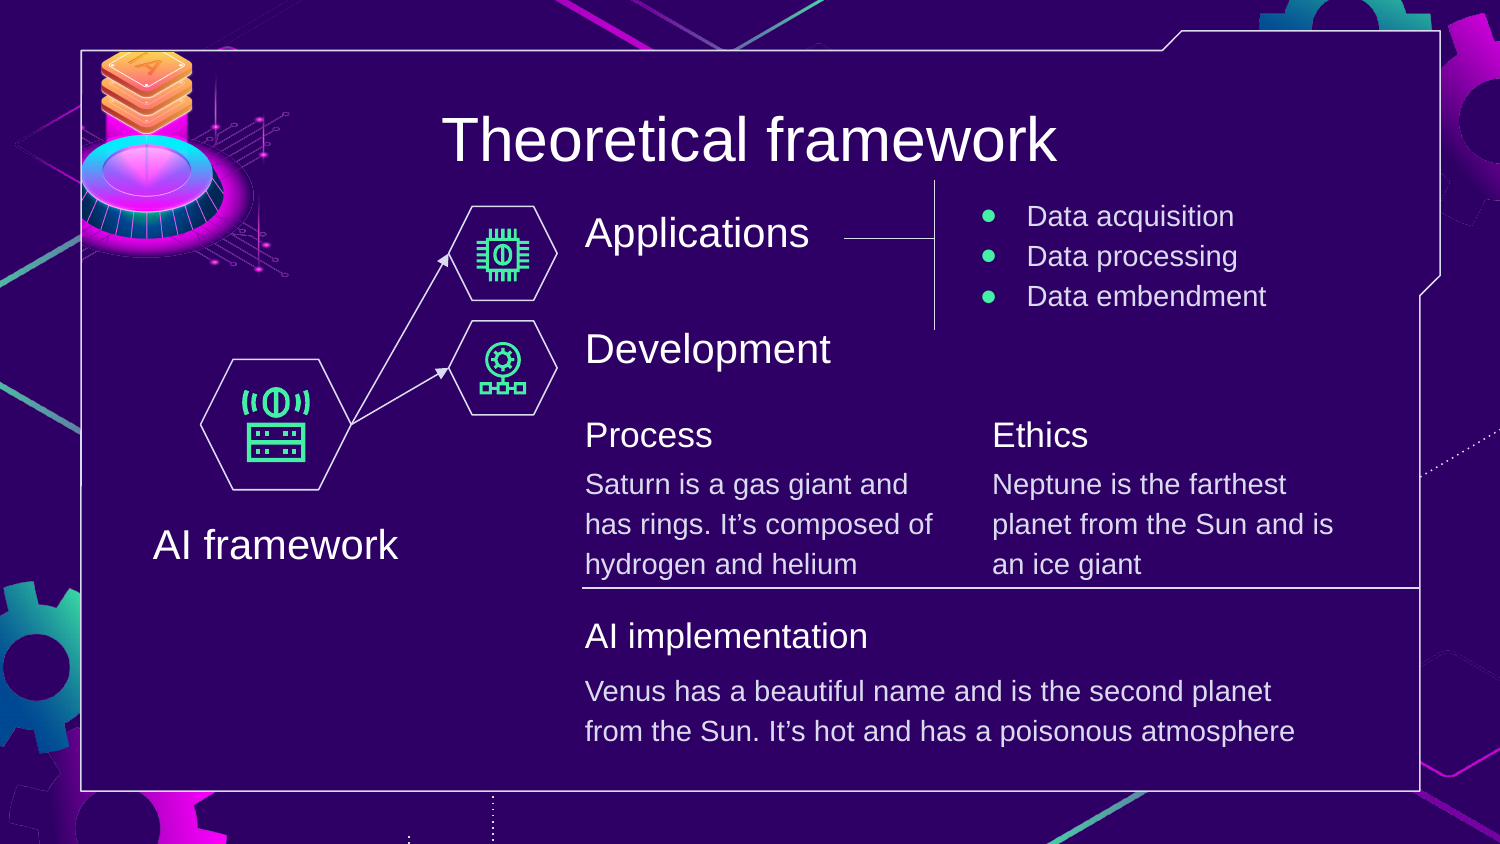

# Theoretical framework
Data acquisition
Data processing
Data embendment

Applications

Development

Process
Ethics
Neptune is the farthest planet from the Sun and is an ice giant
Saturn is a gas giant and has rings. It’s composed of hydrogen and helium
AI framework
AI implementation
Venus has a beautiful name and is the second planet from the Sun. It’s hot and has a poisonous atmosphere